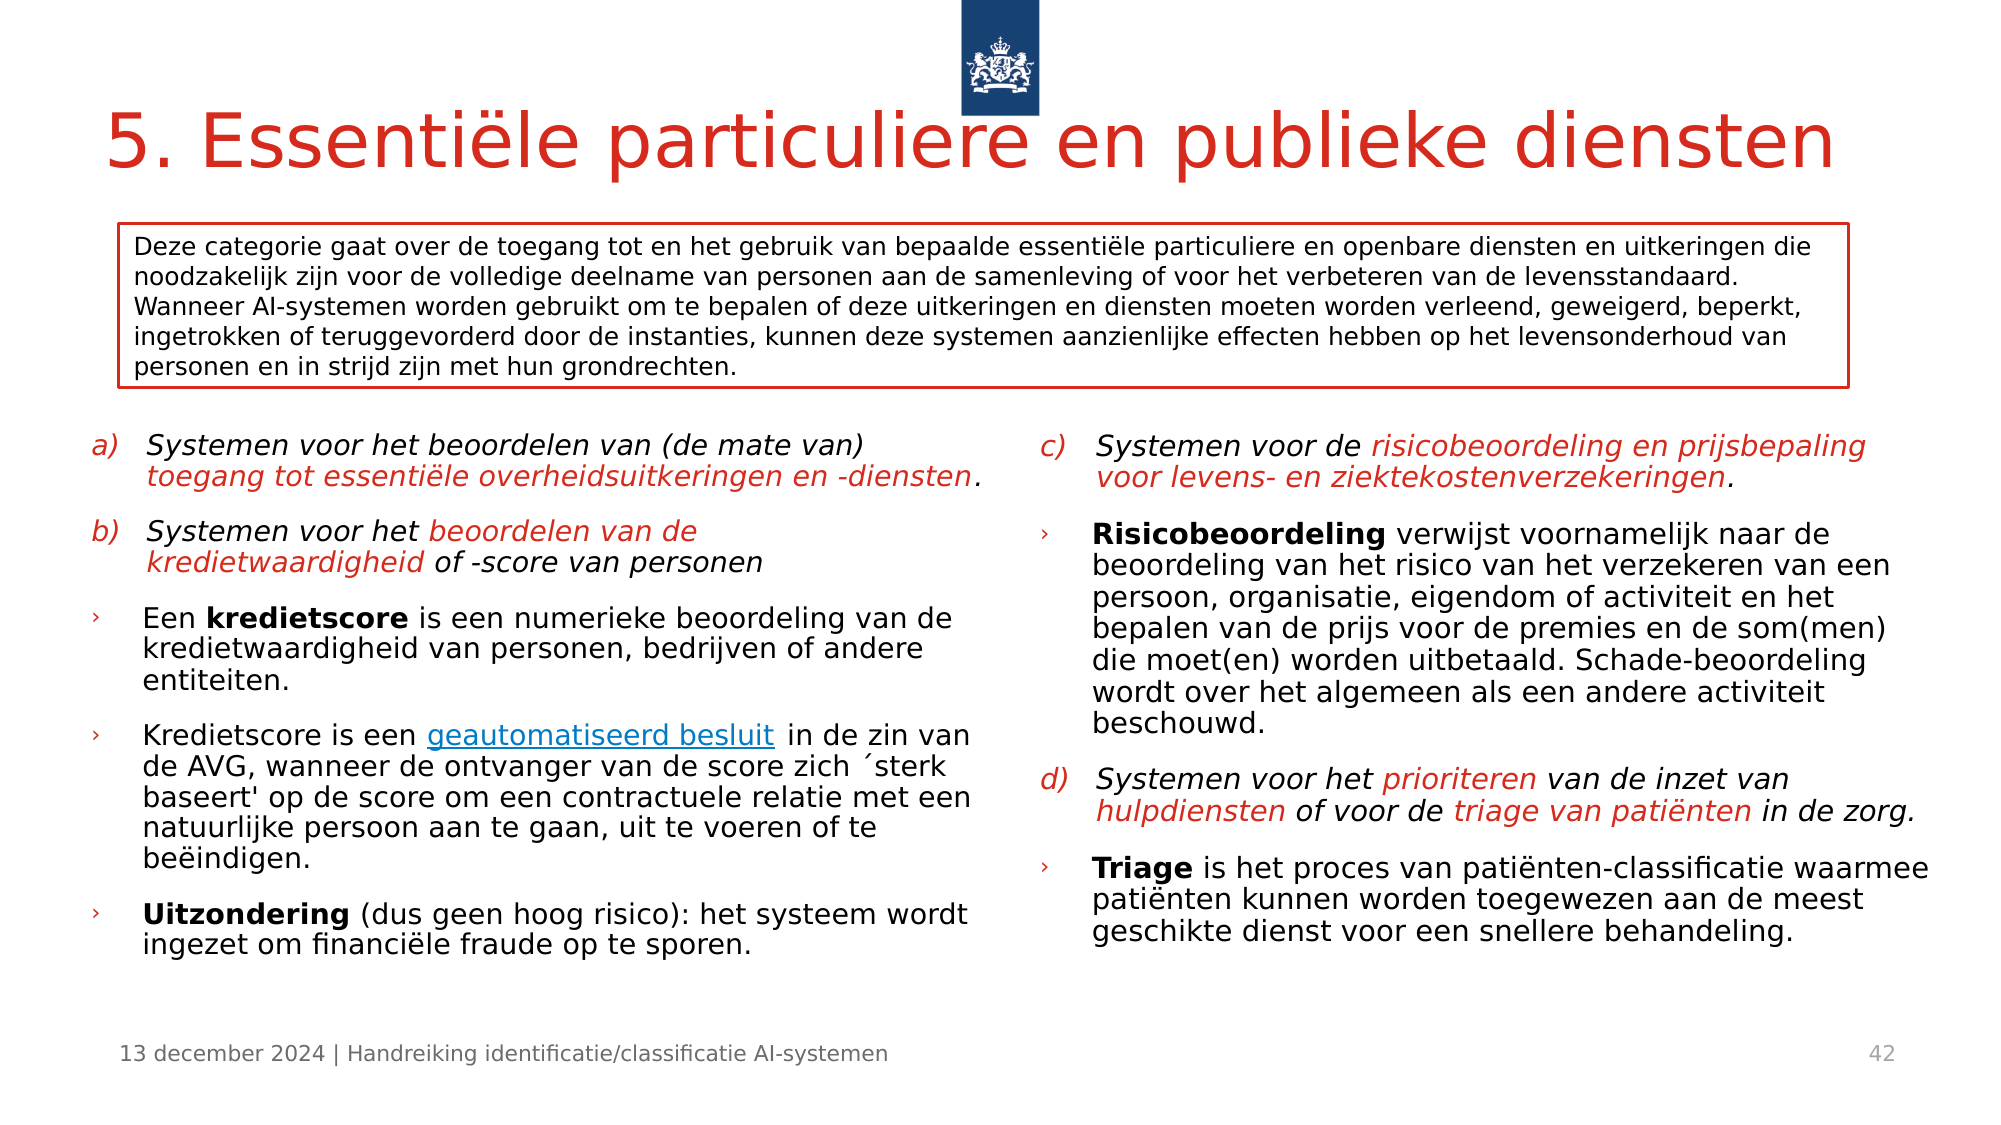

5. Essentiële particuliere en publieke diensten

Deze categorie gaat over de toegang tot en het gebruik van bepaalde essentiële particuliere en openbare diensten en uitkeringen die noodzakelijk zijn voor de volledige deelname van personen aan de samenleving of voor het verbeteren van de levensstandaard. Wanneer AI-systemen worden gebruikt om te bepalen of deze uitkeringen en diensten moeten worden verleend, geweigerd, beperkt, ingetrokken of teruggevorderd door de instanties, kunnen deze systemen aanzienlijke effecten hebben op het levensonderhoud van personen en in strijd zijn met hun grondrechten.
Systemen voor het beoordelen van (de mate van) toegang tot essentiële overheidsuitkeringen en -diensten.
Systemen voor het beoordelen van de kredietwaardigheid of -score van personen
Een kredietscore is een numerieke beoordeling van de kredietwaardigheid van personen, bedrijven of andere entiteiten.
Kredietscore is een geautomatiseerd besluit in de zin van de AVG, wanneer de ontvanger van de score zich ´sterk baseert' op de score om een contractuele relatie met een natuurlijke persoon aan te gaan, uit te voeren of te beëindigen.
Uitzondering (dus geen hoog risico): het systeem wordt ingezet om financiële fraude op te sporen.
Systemen voor de risicobeoordeling en prijsbepaling voor levens- en ziektekostenverzekeringen.
Risicobeoordeling verwijst voornamelijk naar de beoordeling van het risico van het verzekeren van een persoon, organisatie, eigendom of activiteit en het bepalen van de prijs voor de premies en de som(men) die moet(en) worden uitbetaald. Schade-beoordeling wordt over het algemeen als een andere activiteit beschouwd.
Systemen voor het prioriteren van de inzet van hulpdiensten of voor de triage van patiënten in de zorg.
Triage is het proces van patiënten-classificatie waarmee patiënten kunnen worden toegewezen aan de meest geschikte dienst voor een snellere behandeling.
13 december 2024 | Handreiking identificatie/classificatie AI-systemen
42